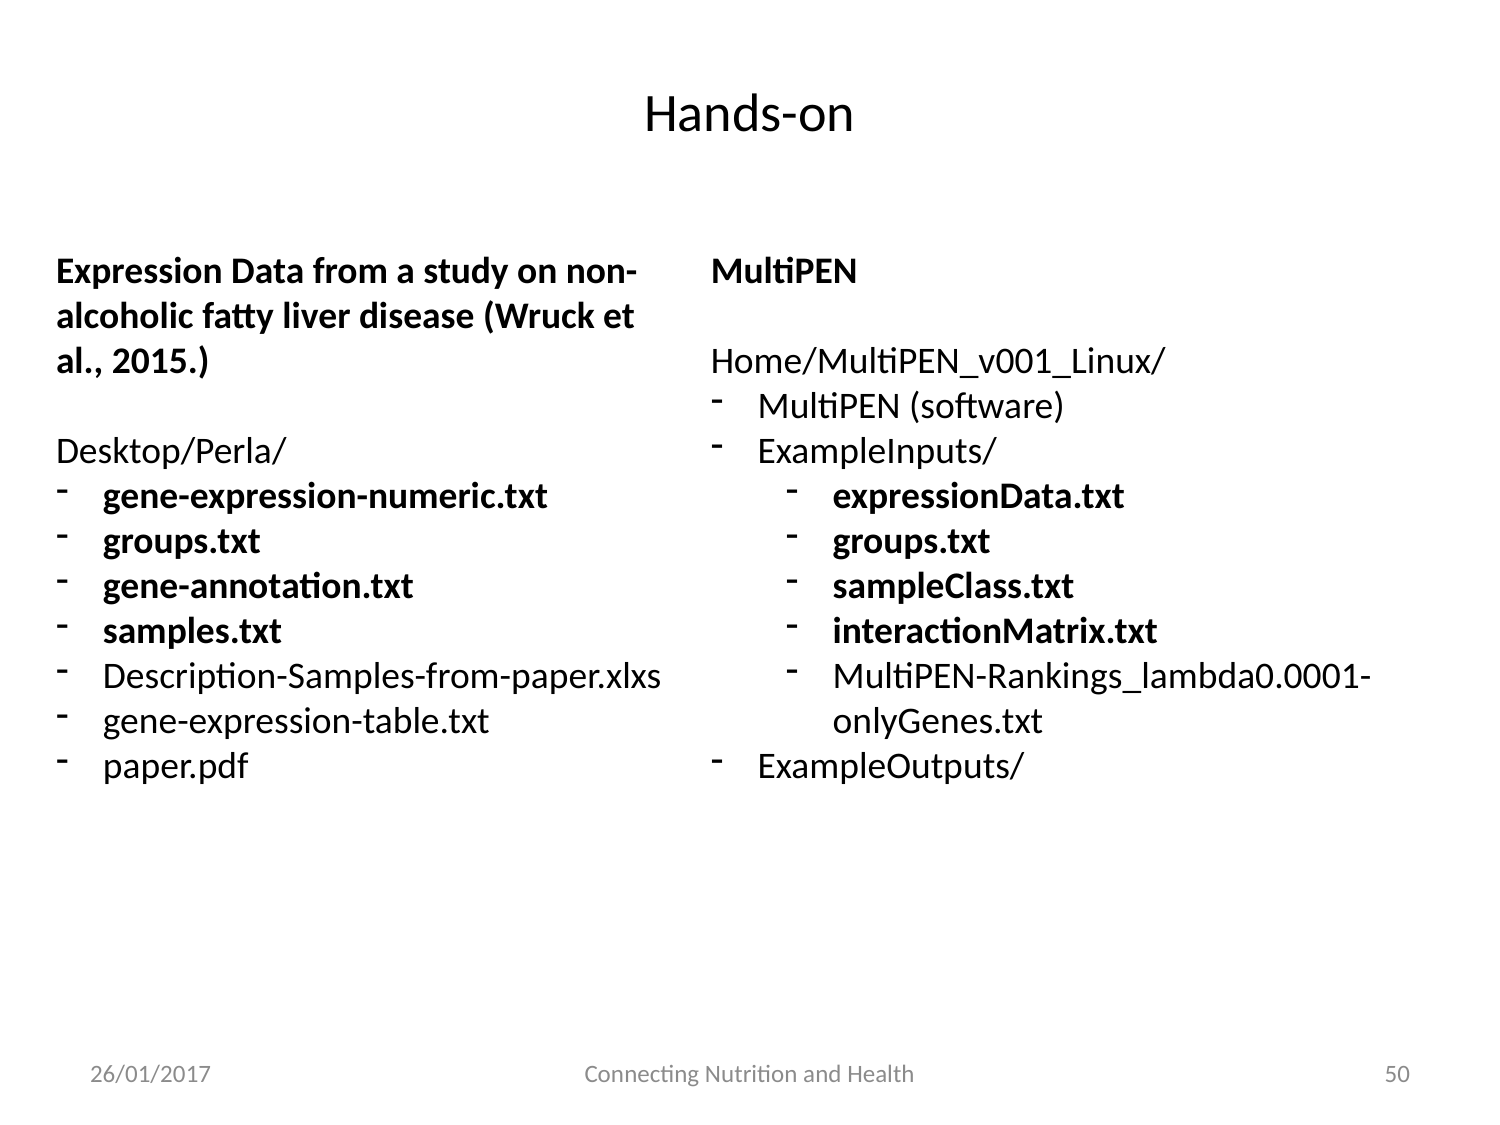

Hands-on
Expression Data from a study on non-alcoholic fatty liver disease (Wruck et al., 2015.)

Desktop/Perla/
gene-expression-numeric.txt
groups.txt
gene-annotation.txt
samples.txt
Description-Samples-from-paper.xlxs
gene-expression-table.txt
paper.pdf
MultiPEN

Home/MultiPEN_v001_Linux/
MultiPEN (software)
ExampleInputs/
expressionData.txt
groups.txt
sampleClass.txt
interactionMatrix.txt
MultiPEN-Rankings_lambda0.0001-onlyGenes.txt
ExampleOutputs/

26/01/2017
Connecting Nutrition and Health
50